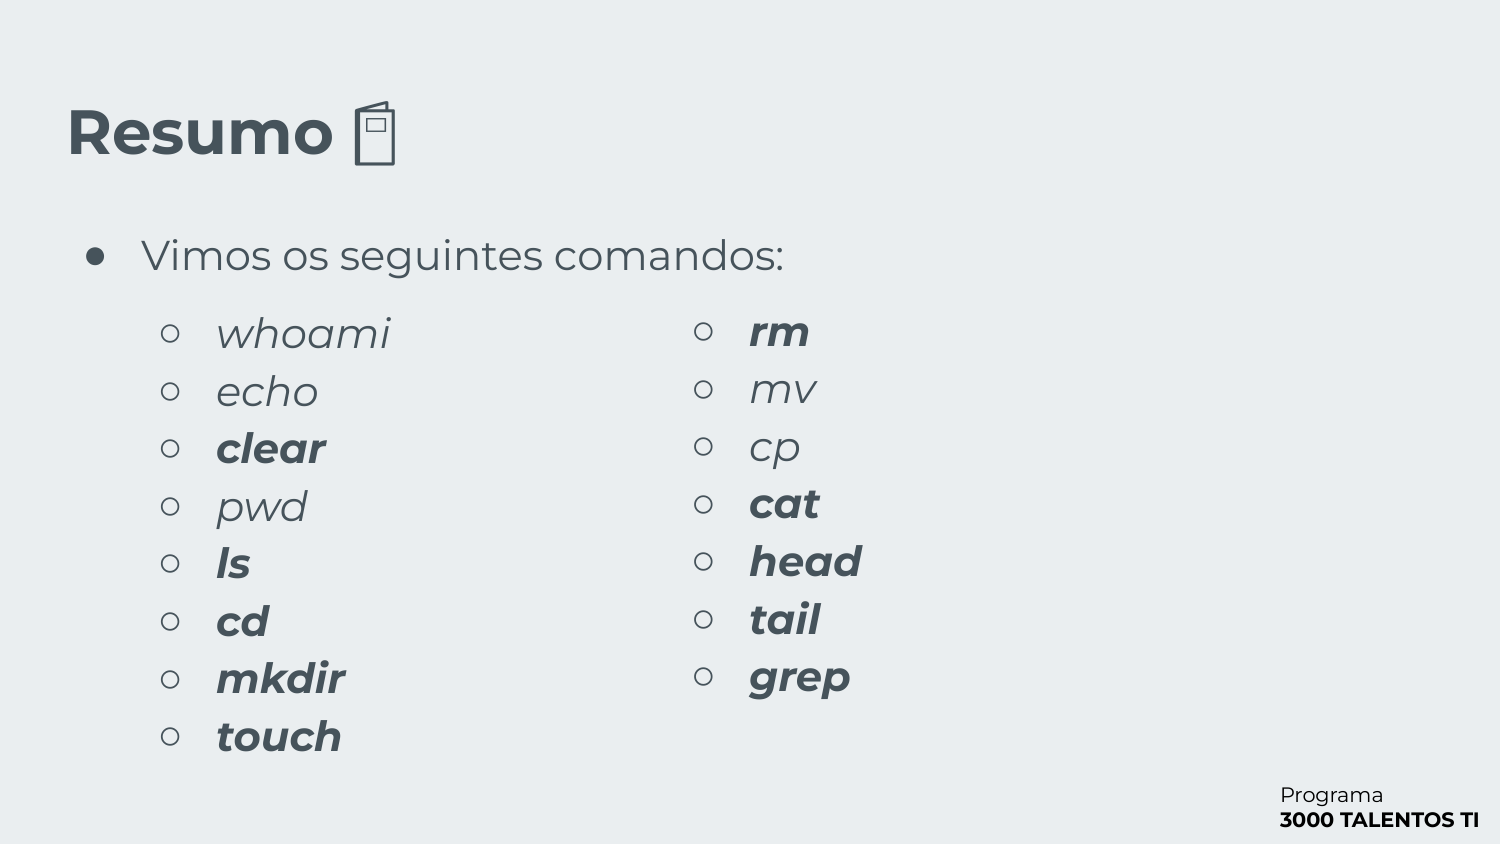

# Resumo 📓
Vimos os seguintes comandos:
whoami
echo
clear
pwd
ls
cd
mkdir
touch

rm
mv
cp
cat
head
tail
grep